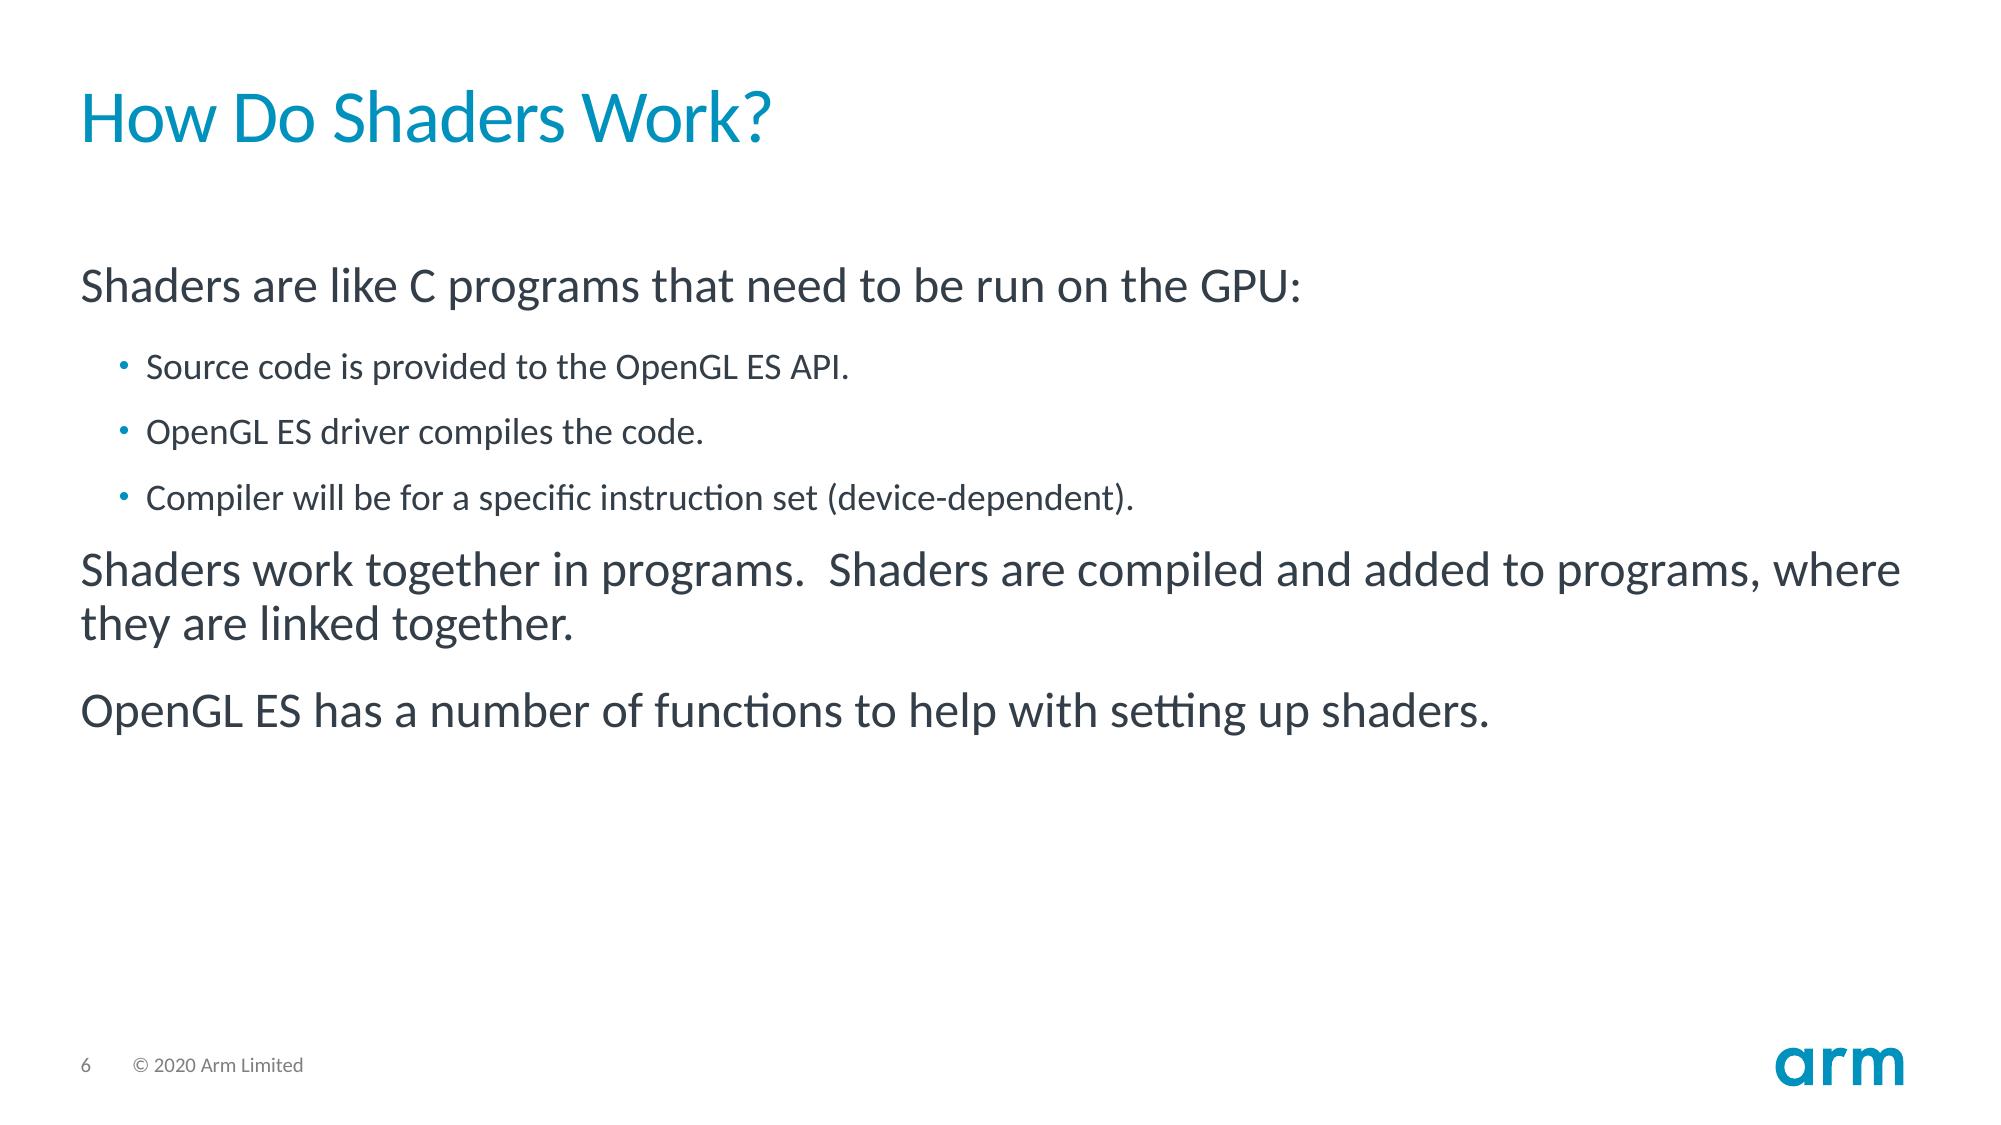

# How Do Shaders Work?
Shaders are like C programs that need to be run on the GPU:
Source code is provided to the OpenGL ES API.
OpenGL ES driver compiles the code.
Compiler will be for a specific instruction set (device-dependent).
Shaders work together in programs.  Shaders are compiled and added to programs, where they are linked together.
OpenGL ES has a number of functions to help with setting up shaders.